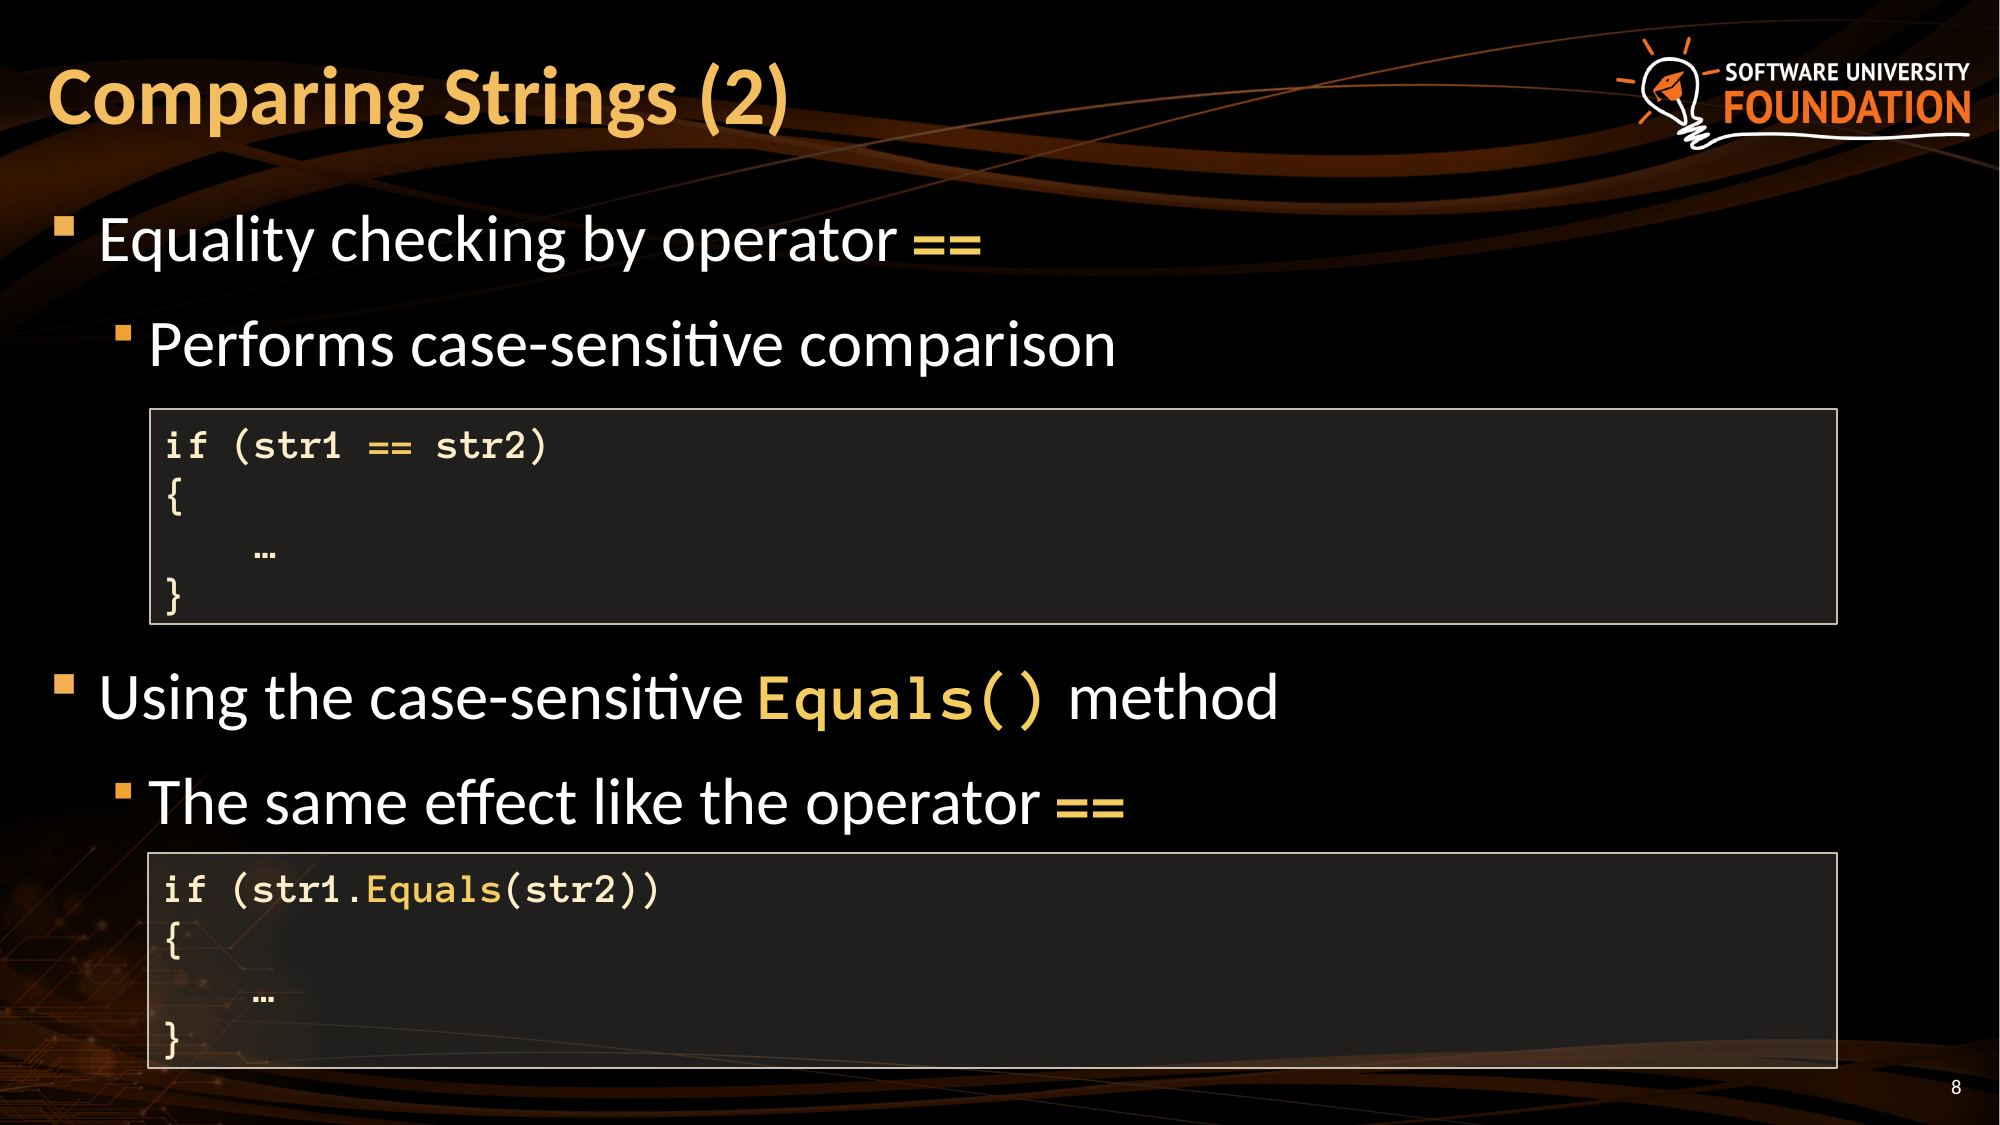

# Comparing Strings (2)
Equality checking by operator ==
Performs case-sensitive comparison

Using the case-sensitive Equals() method
The same effect like the operator ==
if (str1 == str2)
{
    …
}
if (str1.Equals(str2))
{
    …
}
8